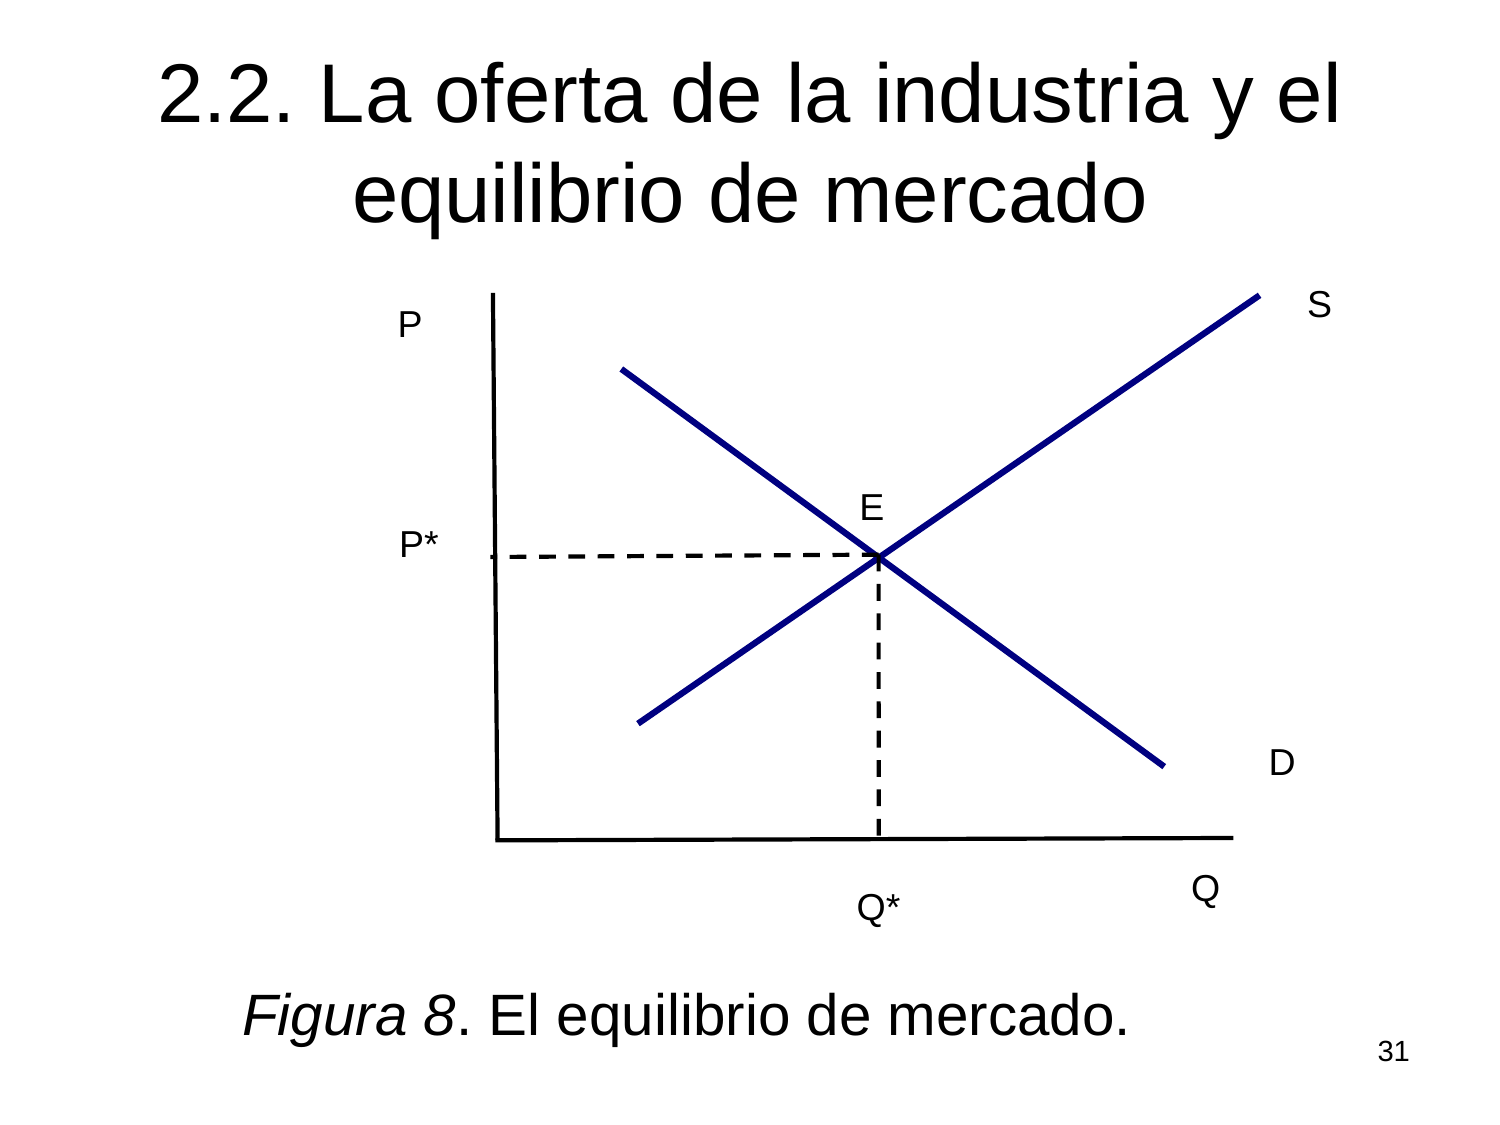

# 2.2. La oferta de la industria y el equilibrio de mercado
S
P

E
P*

D

Q
Q*
Figura 8. El equilibrio de mercado.
31